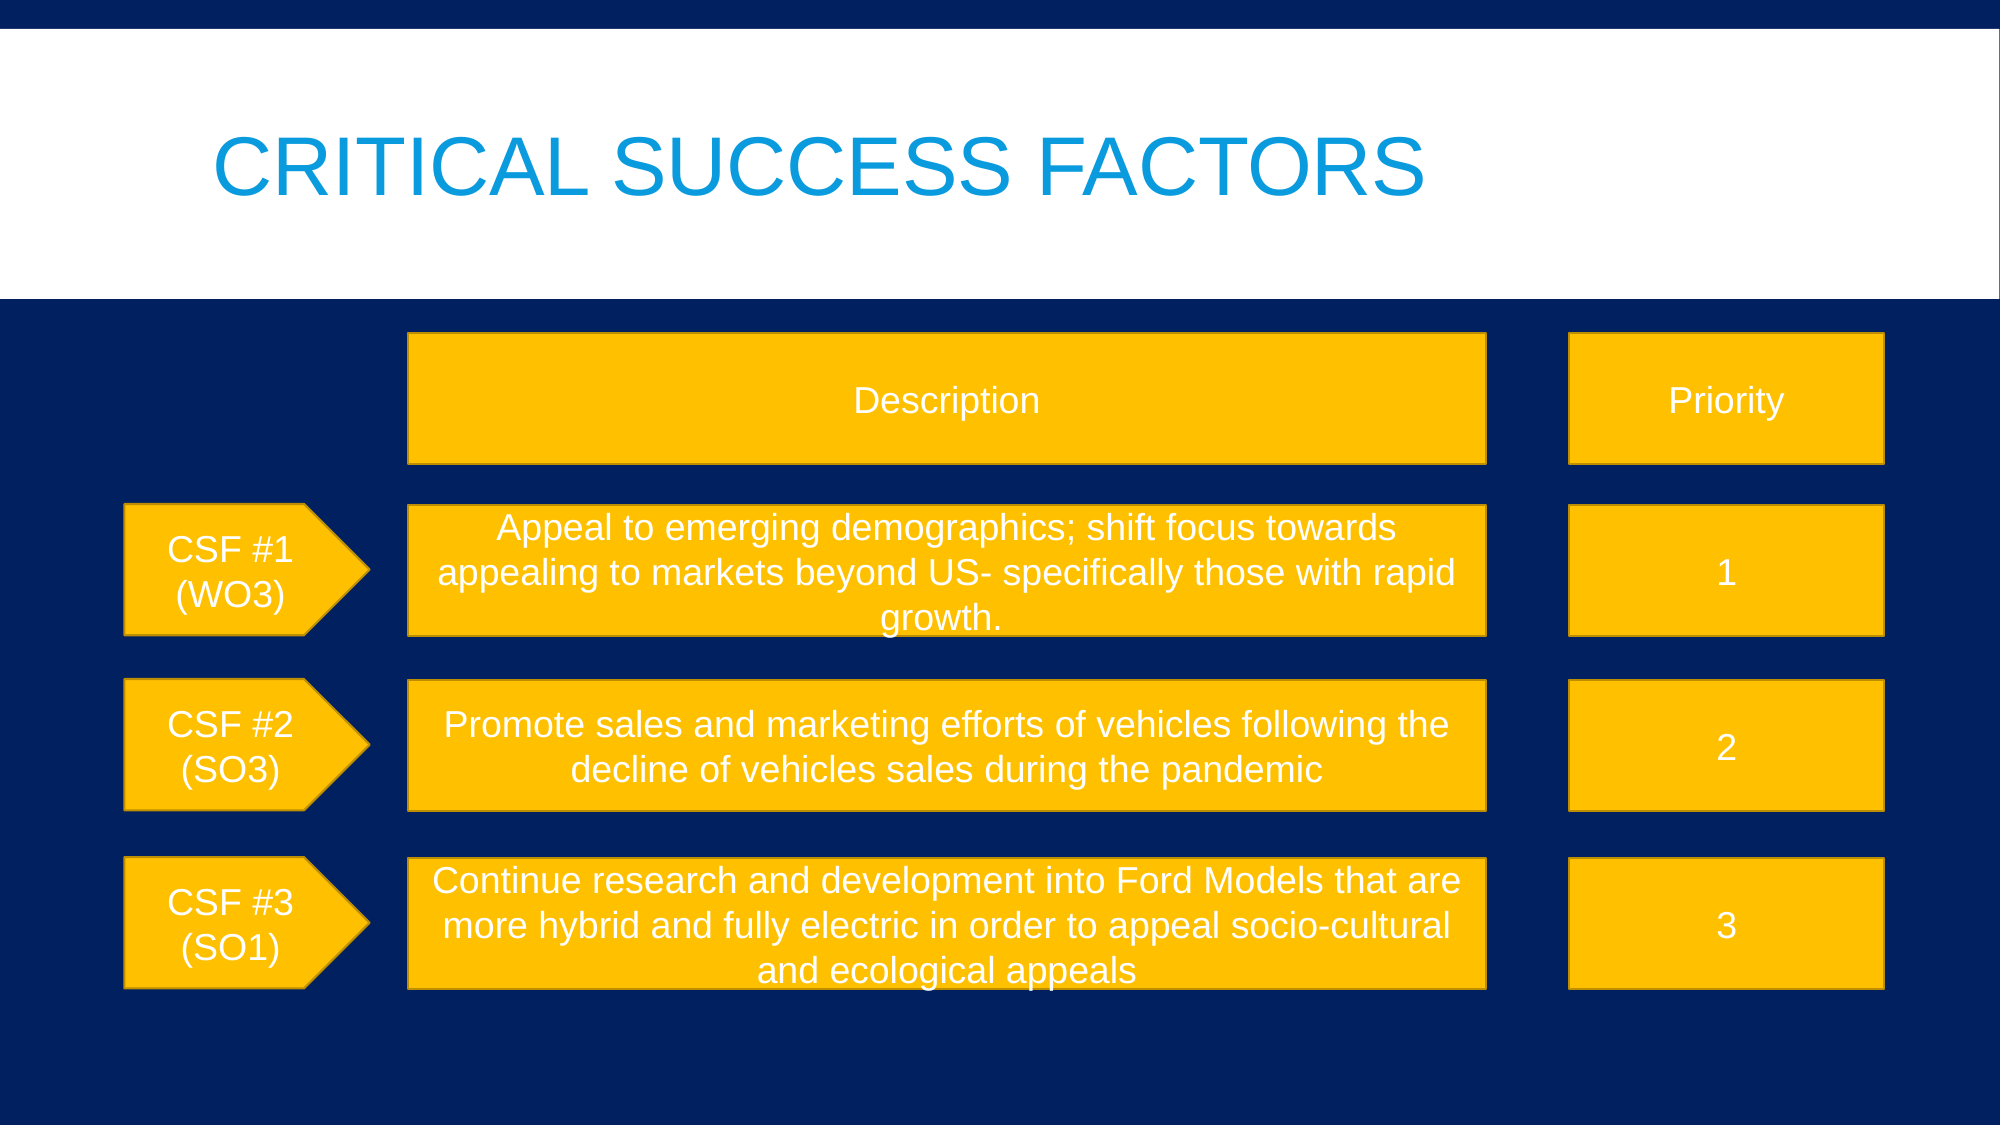

# Critical success factors
Description
Priority
CSF #1
(WO3)
Appeal to emerging demographics; shift focus towards appealing to markets beyond US- specifically those with rapid growth.
1
CSF #2
(SO3)
Promote sales and marketing efforts of vehicles following the decline of vehicles sales during the pandemic
2
CSF #3
(SO1)
Continue research and development into Ford Models that are more hybrid and fully electric in order to appeal socio-cultural and ecological appeals
3